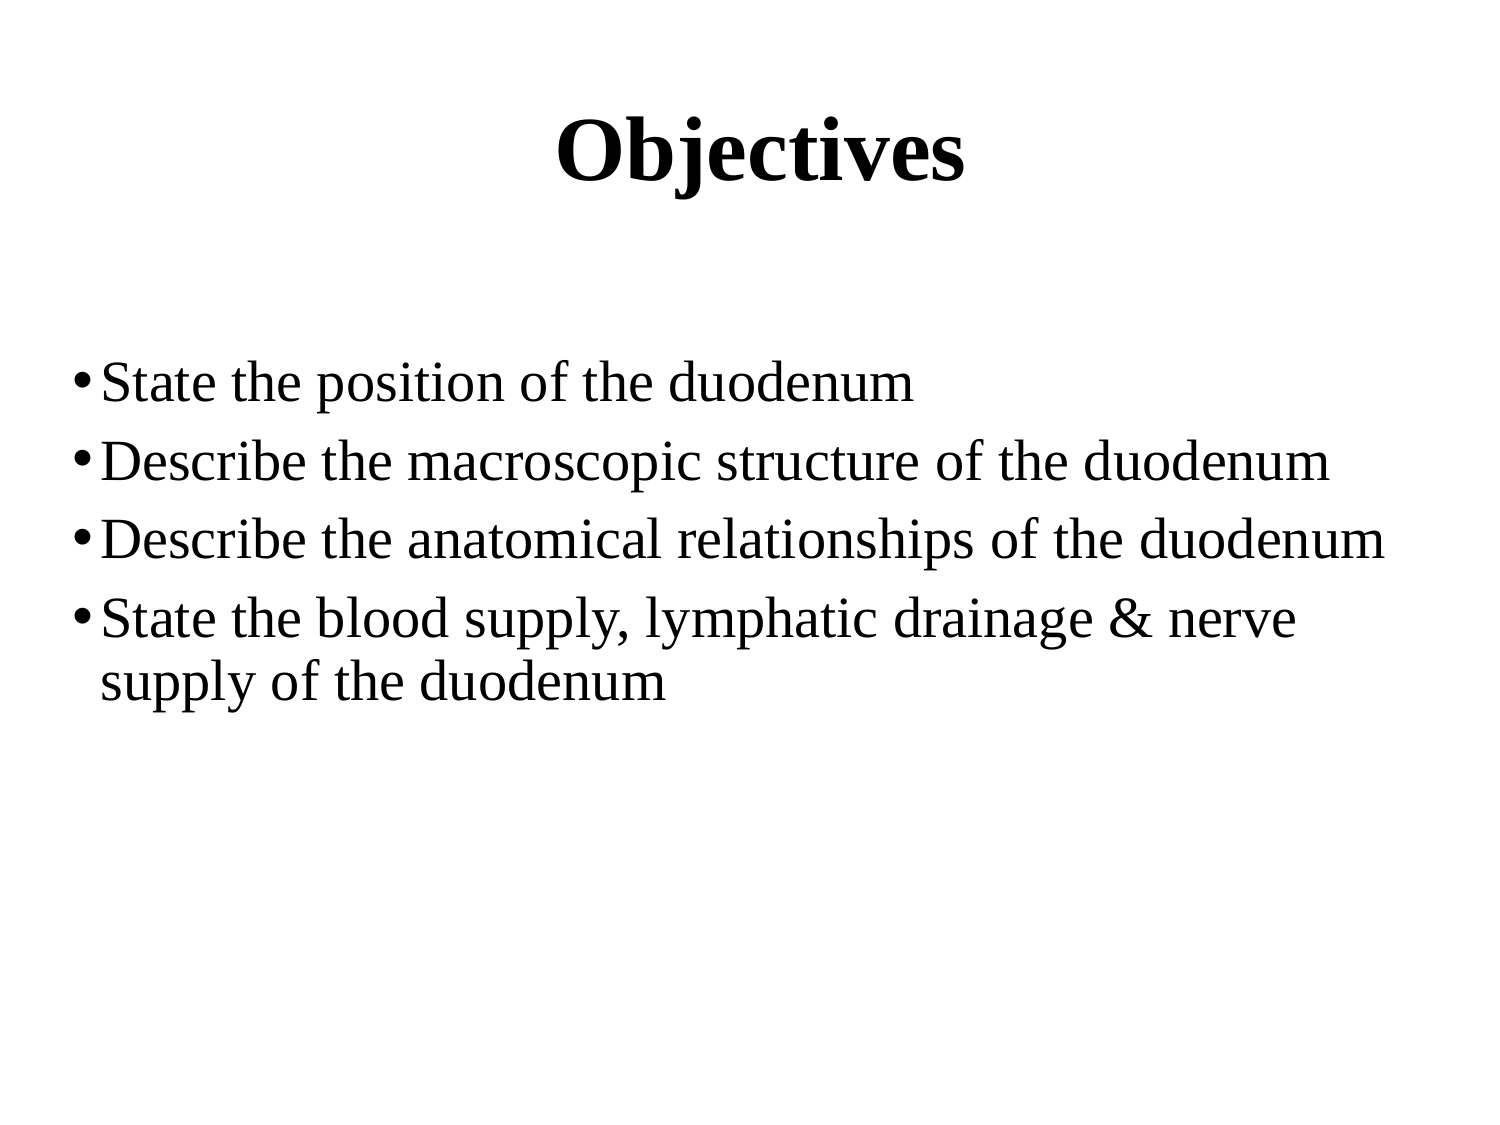

Objectives

State the position of the duodenum
Describe the macroscopic structure of the duodenum
Describe the anatomical relationships of the duodenum
State the blood supply, lymphatic drainage & nerve supply of the duodenum